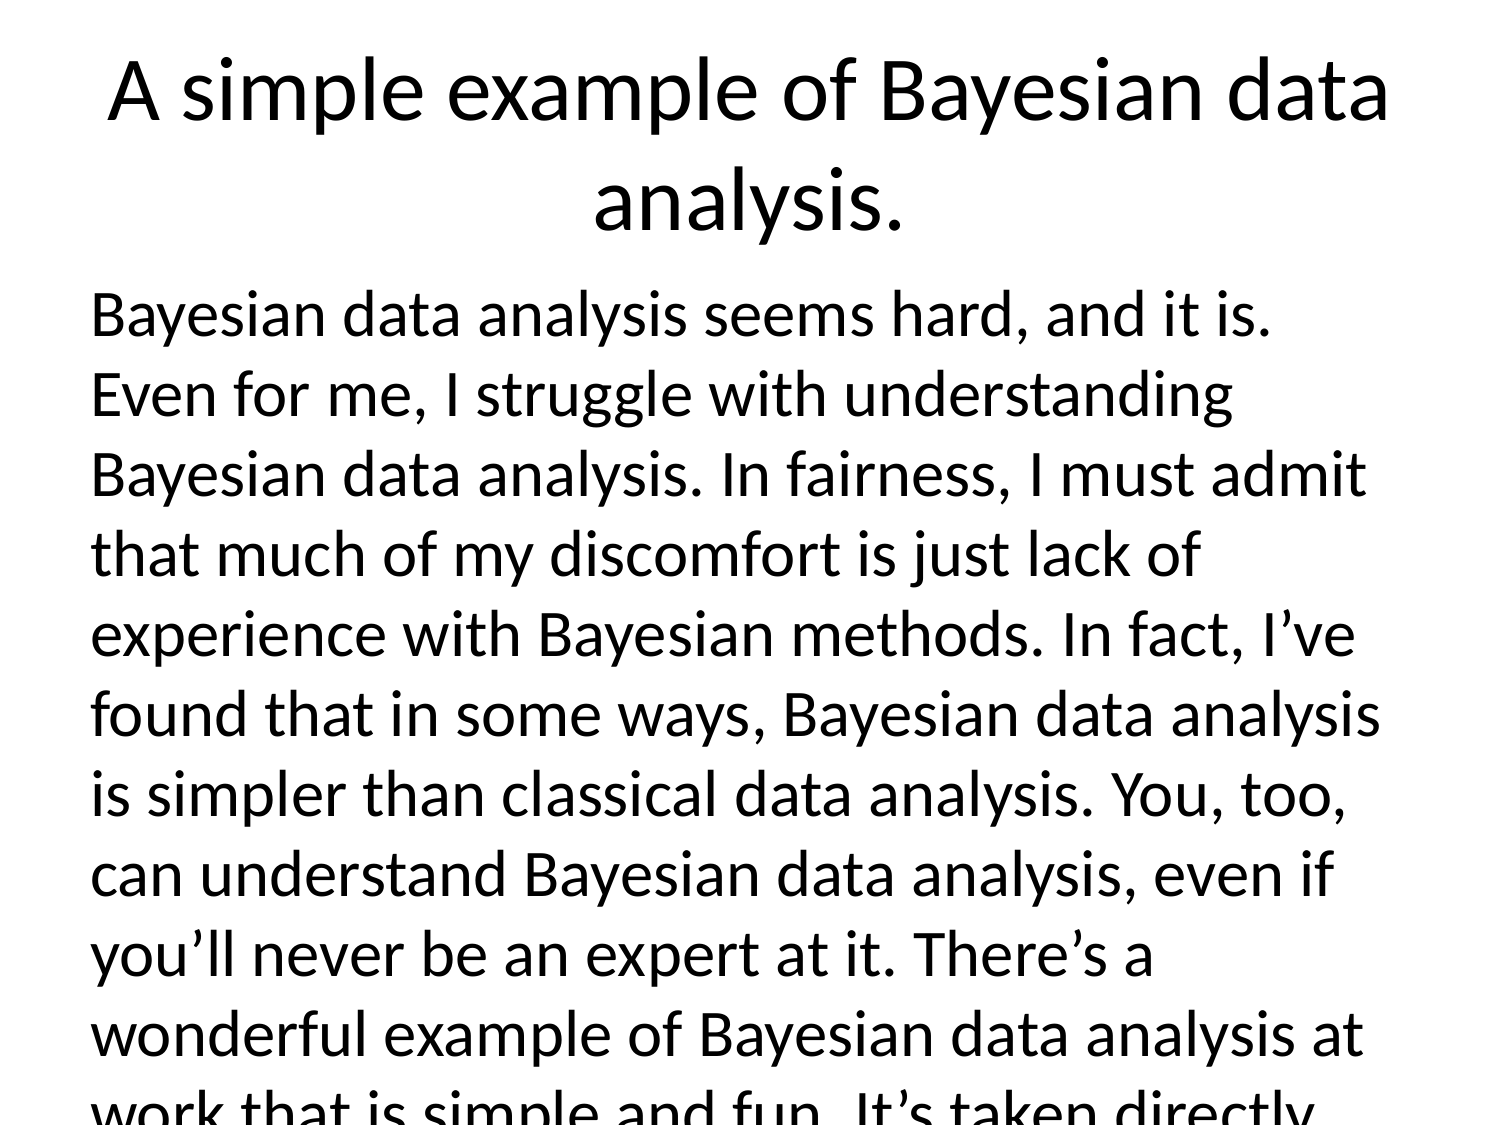

# A simple example of Bayesian data analysis.
Bayesian data analysis seems hard, and it is. Even for me, I struggle with understanding Bayesian data analysis. In fairness, I must admit that much of my discomfort is just lack of experience with Bayesian methods. In fact, I’ve found that in some ways, Bayesian data analysis is simpler than classical data analysis. You, too, can understand Bayesian data analysis, even if you’ll never be an expert at it. There’s a wonderful example of Bayesian data analysis at work that is simple and fun. It’s taken directly from an article by Jim Albert in the Journal of Statistics Education (1995, vol. 3 no. 3) which is available on the web at www.amstat.org/publications/jse/v3n3/albert.html.
I want to use his second example, involving a comparison of ECMO to conventional therapy in the treatment of babies with severe respiratory failure. In this study, 28 of 29 babies assigned to ECMO survived and 6 of 10 babies assigned to conventional therapy survived. Refer to the Albert article for the source of the original data. Before I show how Jim Albert tackled a Bayesian analysis of this data, let me review the general paradigm of Bayesian data analysis.